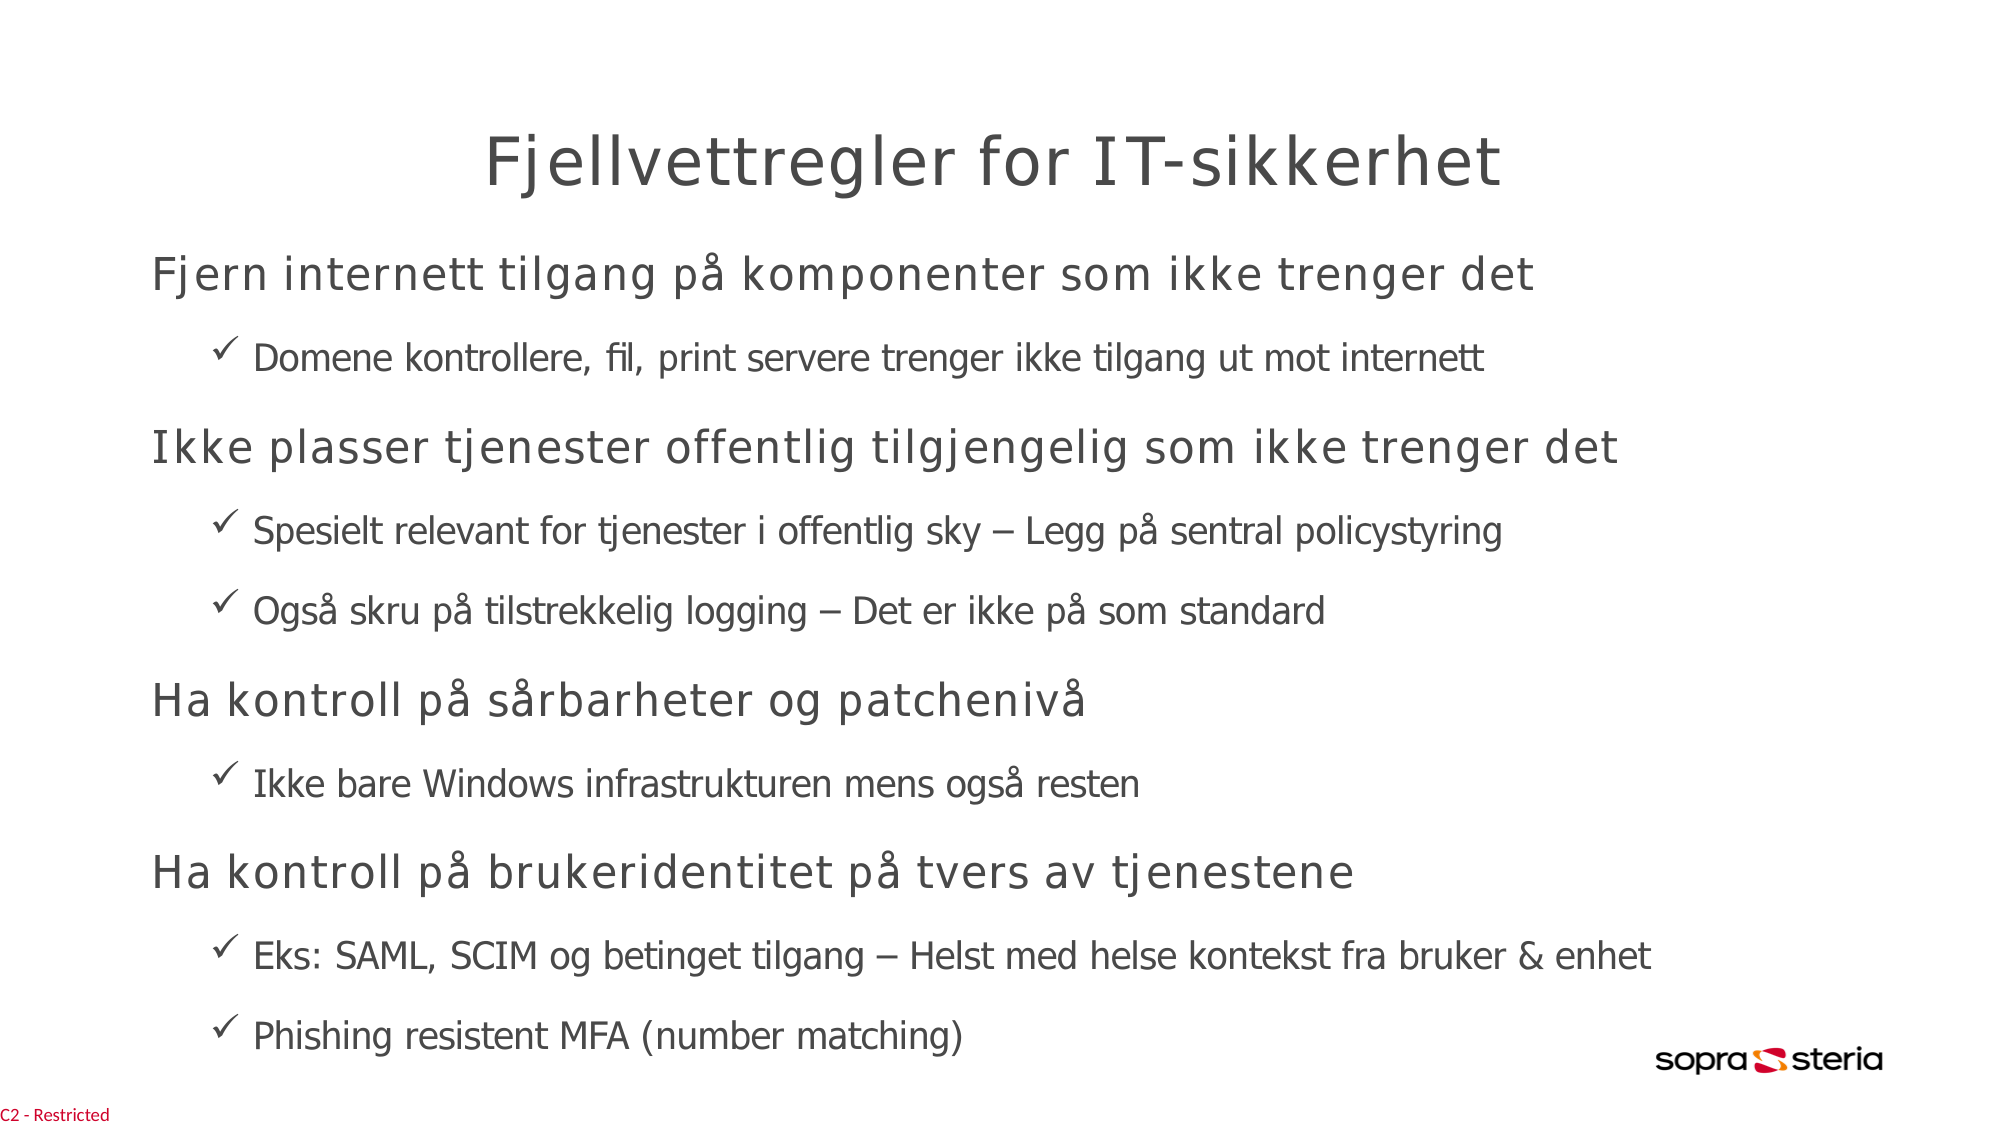

Fjellvettregler for IT-sikkerhet
Fjern internett tilgang på komponenter som ikke trenger det
Domene kontrollere, fil, print servere trenger ikke tilgang ut mot internett
Ikke plasser tjenester offentlig tilgjengelig som ikke trenger det
Spesielt relevant for tjenester i offentlig sky – Legg på sentral policystyring
Også skru på tilstrekkelig logging – Det er ikke på som standard
Ha kontroll på sårbarheter og patchenivå
Ikke bare Windows infrastrukturen mens også resten
Ha kontroll på brukeridentitet på tvers av tjenestene
Eks: SAML, SCIM og betinget tilgang – Helst med helse kontekst fra bruker & enhet
Phishing resistent MFA (number matching)